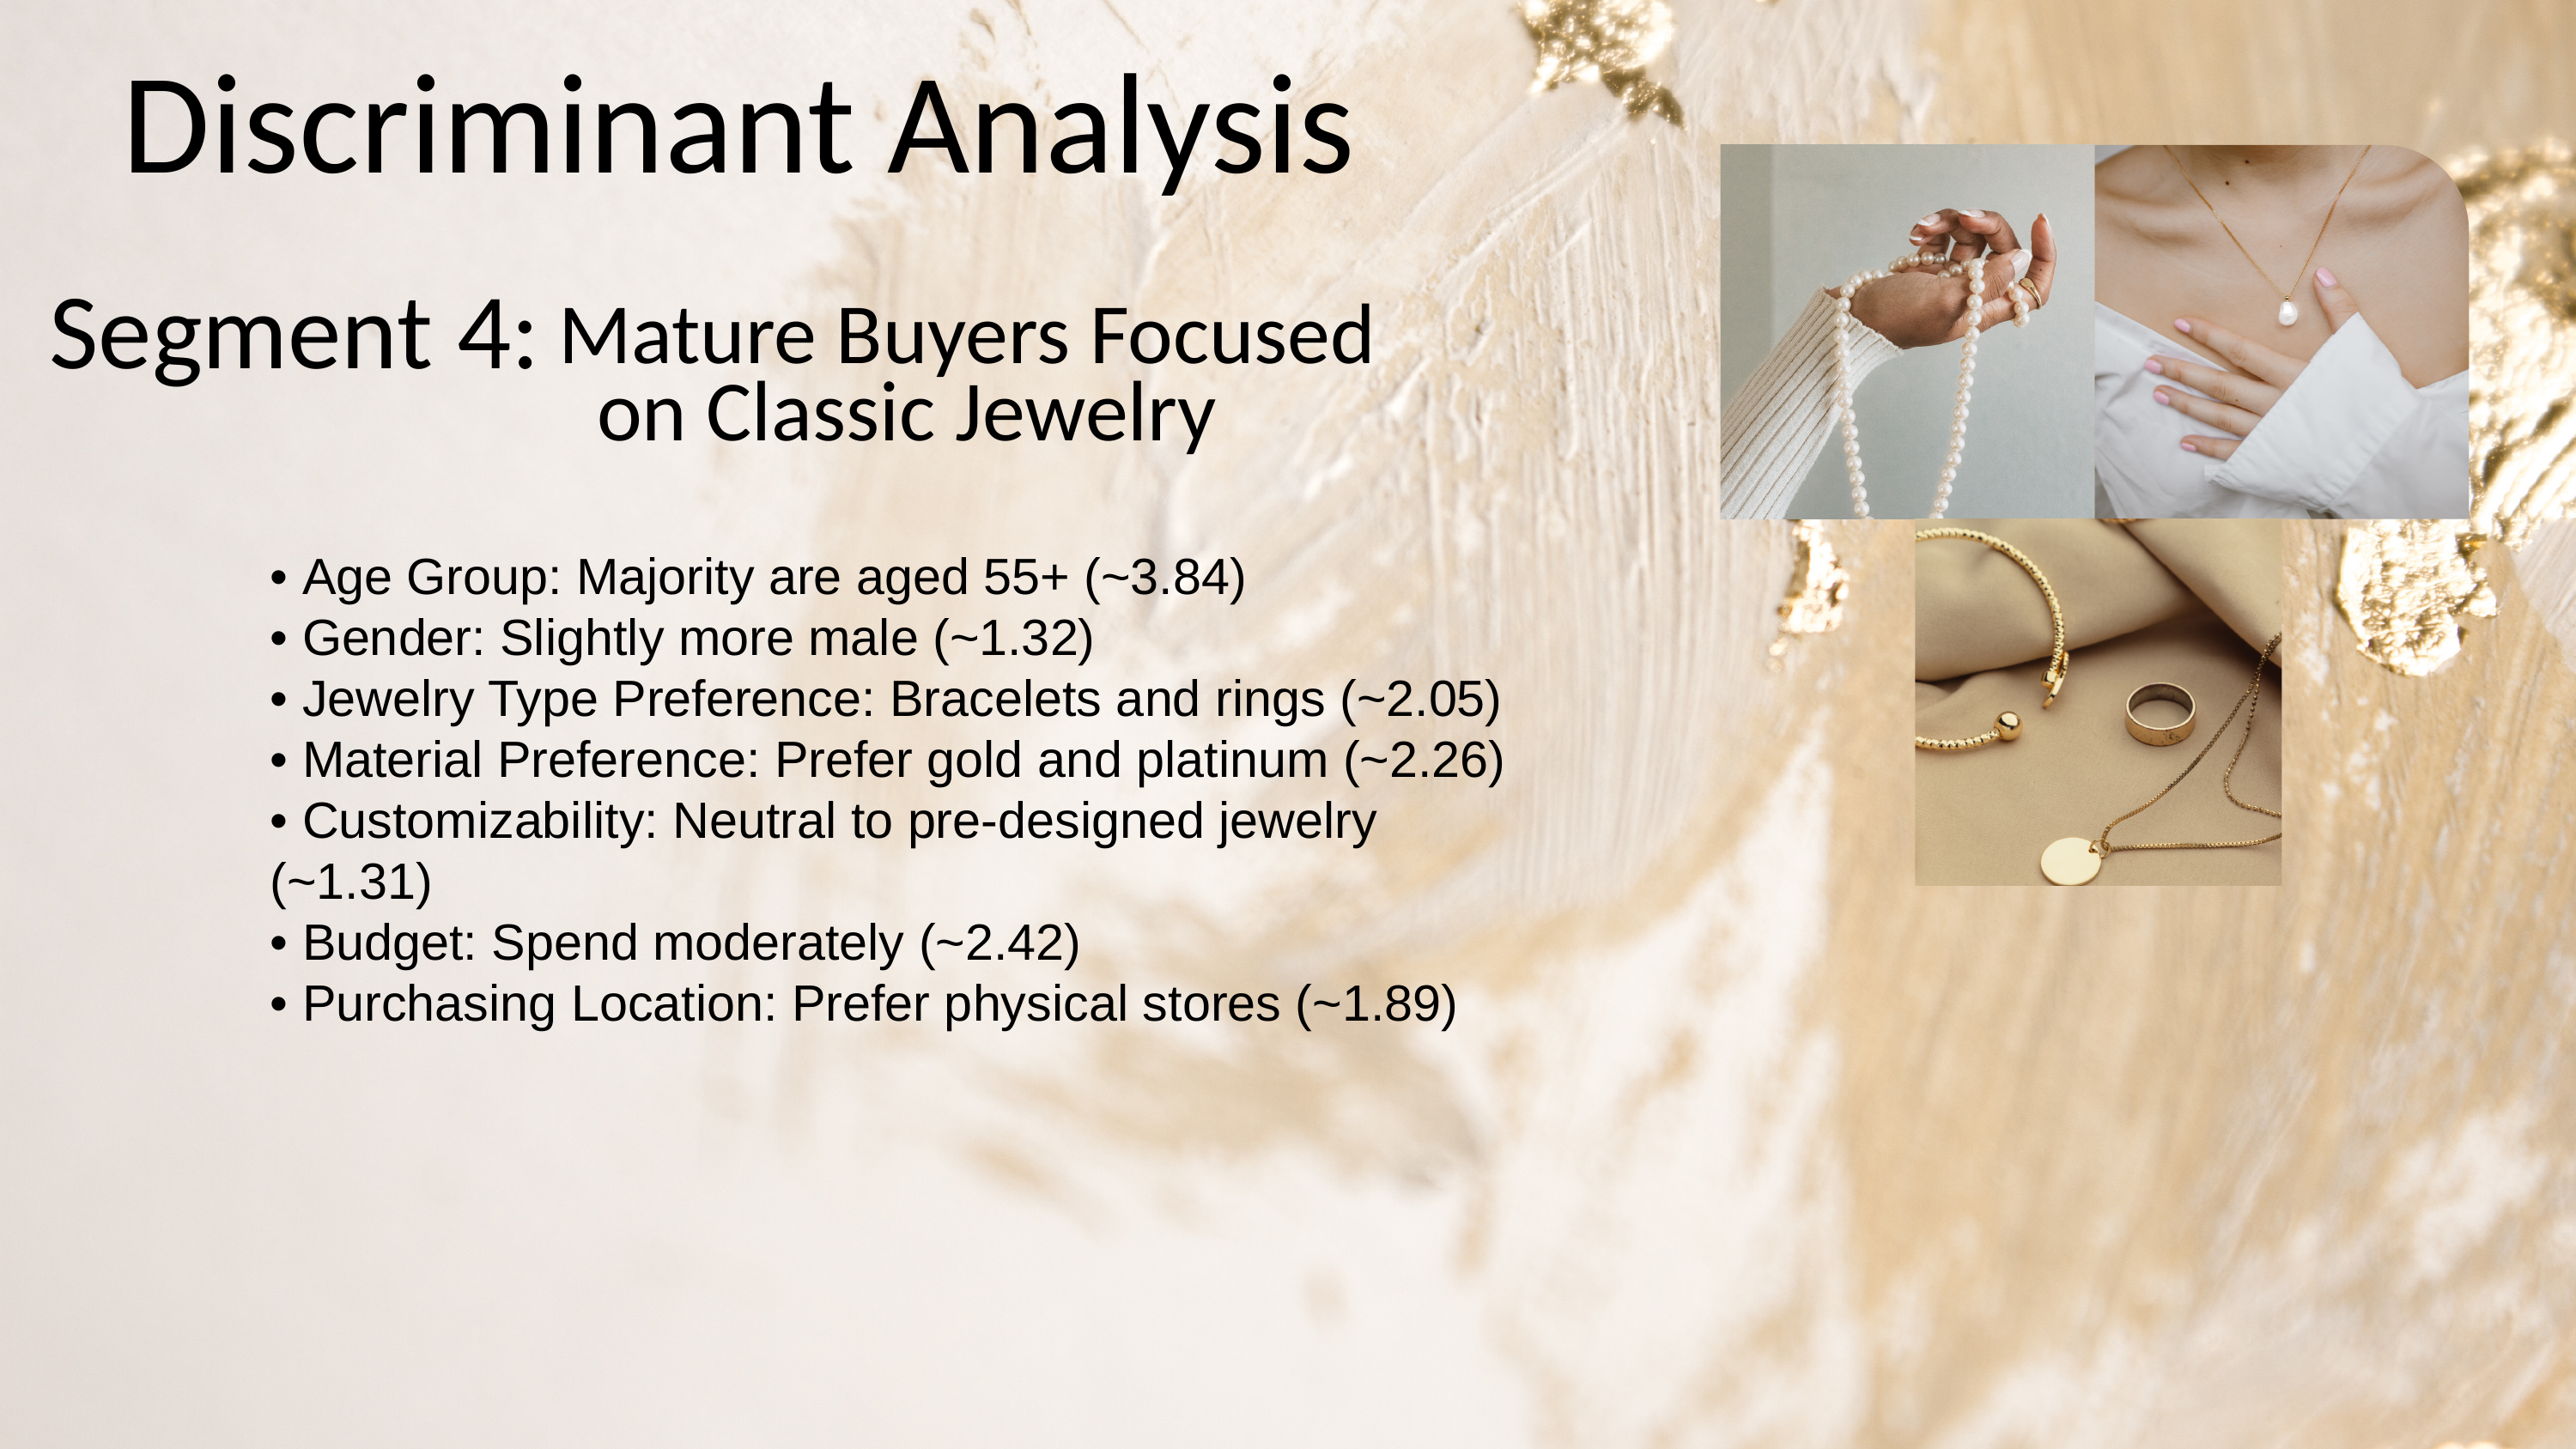

Discriminant Analysis

Segment 4:
Mature Buyers Focused
  on Classic Jewelry

• Age Group: Majority are aged 55+ (~3.84)
• Gender: Slightly more male (~1.32)
• Jewelry Type Preference: Bracelets and rings (~2.05)
• Material Preference: Prefer gold and platinum (~2.26)
• Customizability: Neutral to pre-designed jewelry (~1.31)
• Budget: Spend moderately (~2.42)
• Purchasing Location: Prefer physical stores (~1.89)